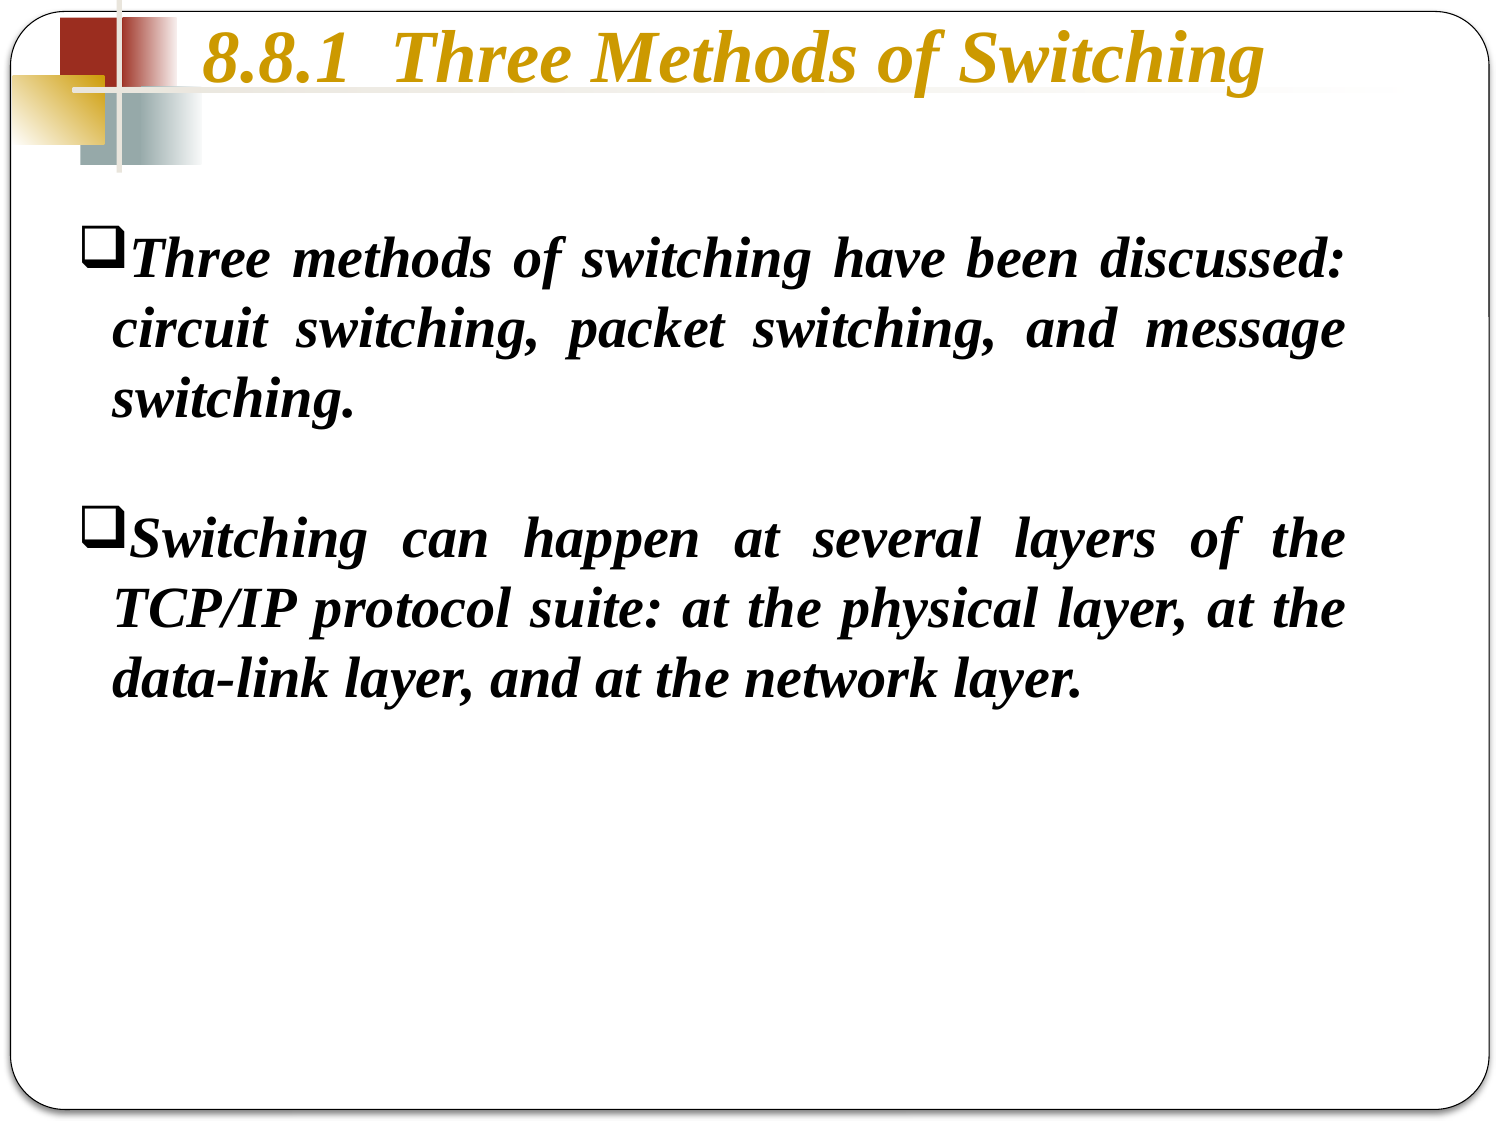

8.8.1  Three Methods of Switching

Three methods of switching have been discussed: circuit switching, packet switching, and message switching.

Switching can happen at several layers of the TCP/IP protocol suite: at the physical layer, at the data-link layer, and at the network layer.

8.148